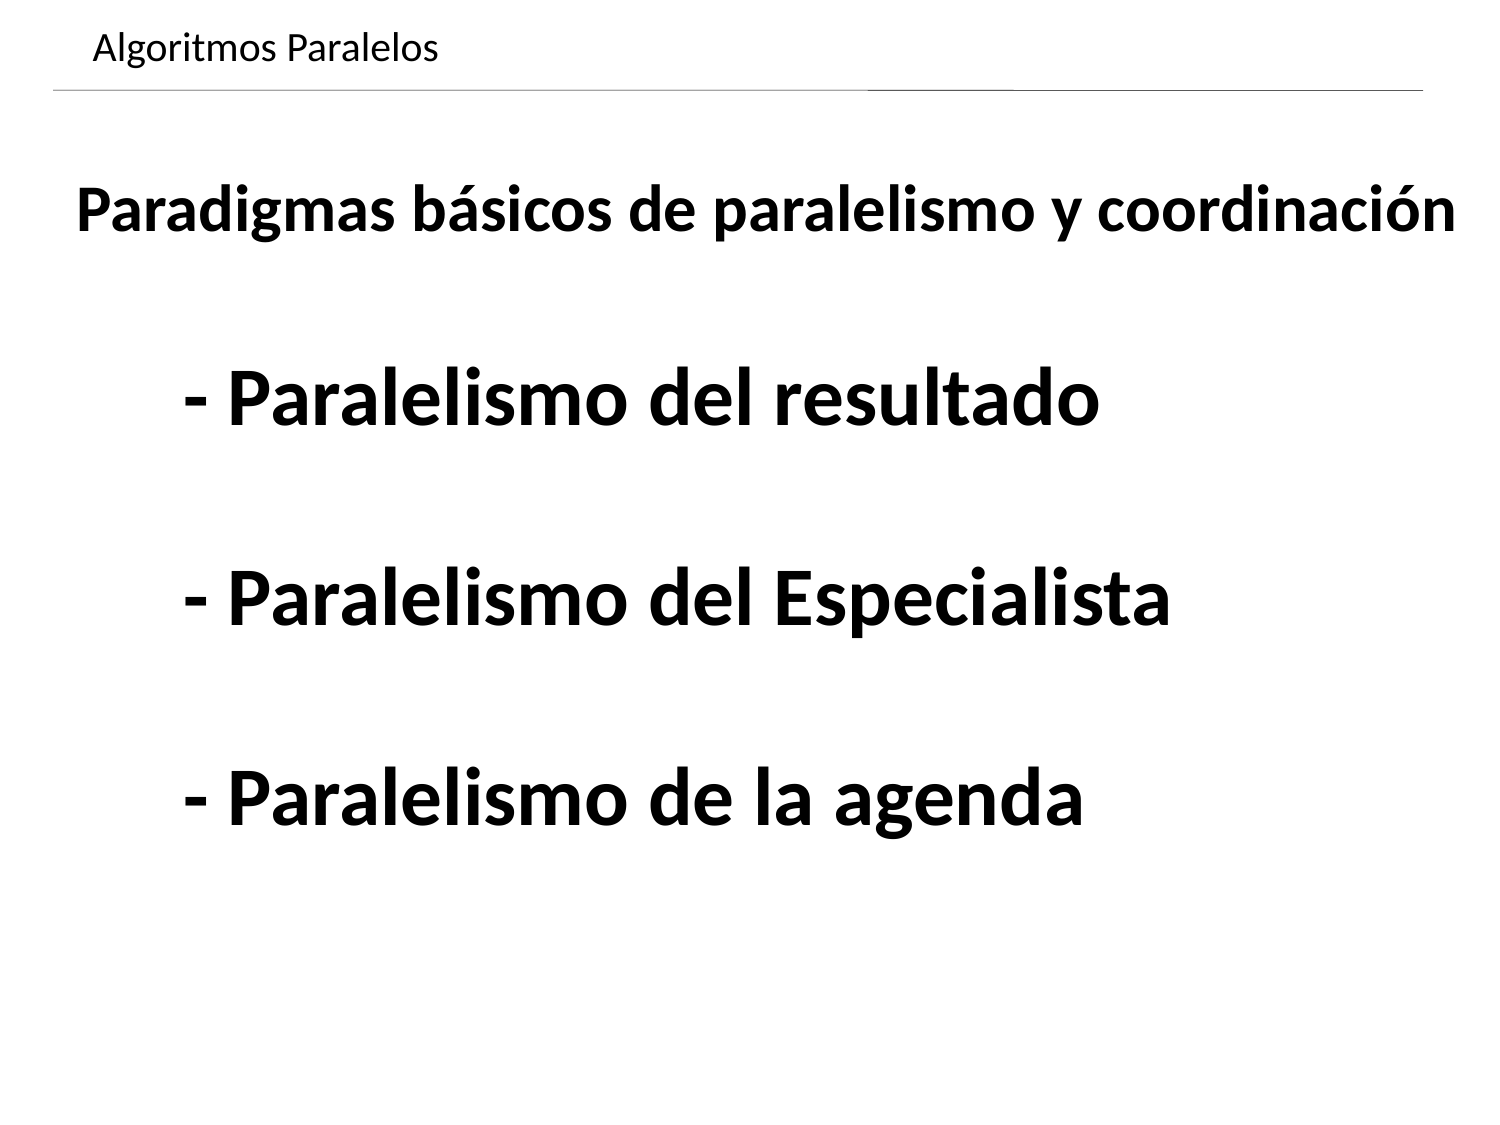

Algoritmos Paralelos
Dynamics of growing SMBHs in galaxy cores

Paradigmas básicos de paralelismo y coordinación
- Paralelismo del resultado

- Paralelismo del Especialista

- Paralelismo de la agenda